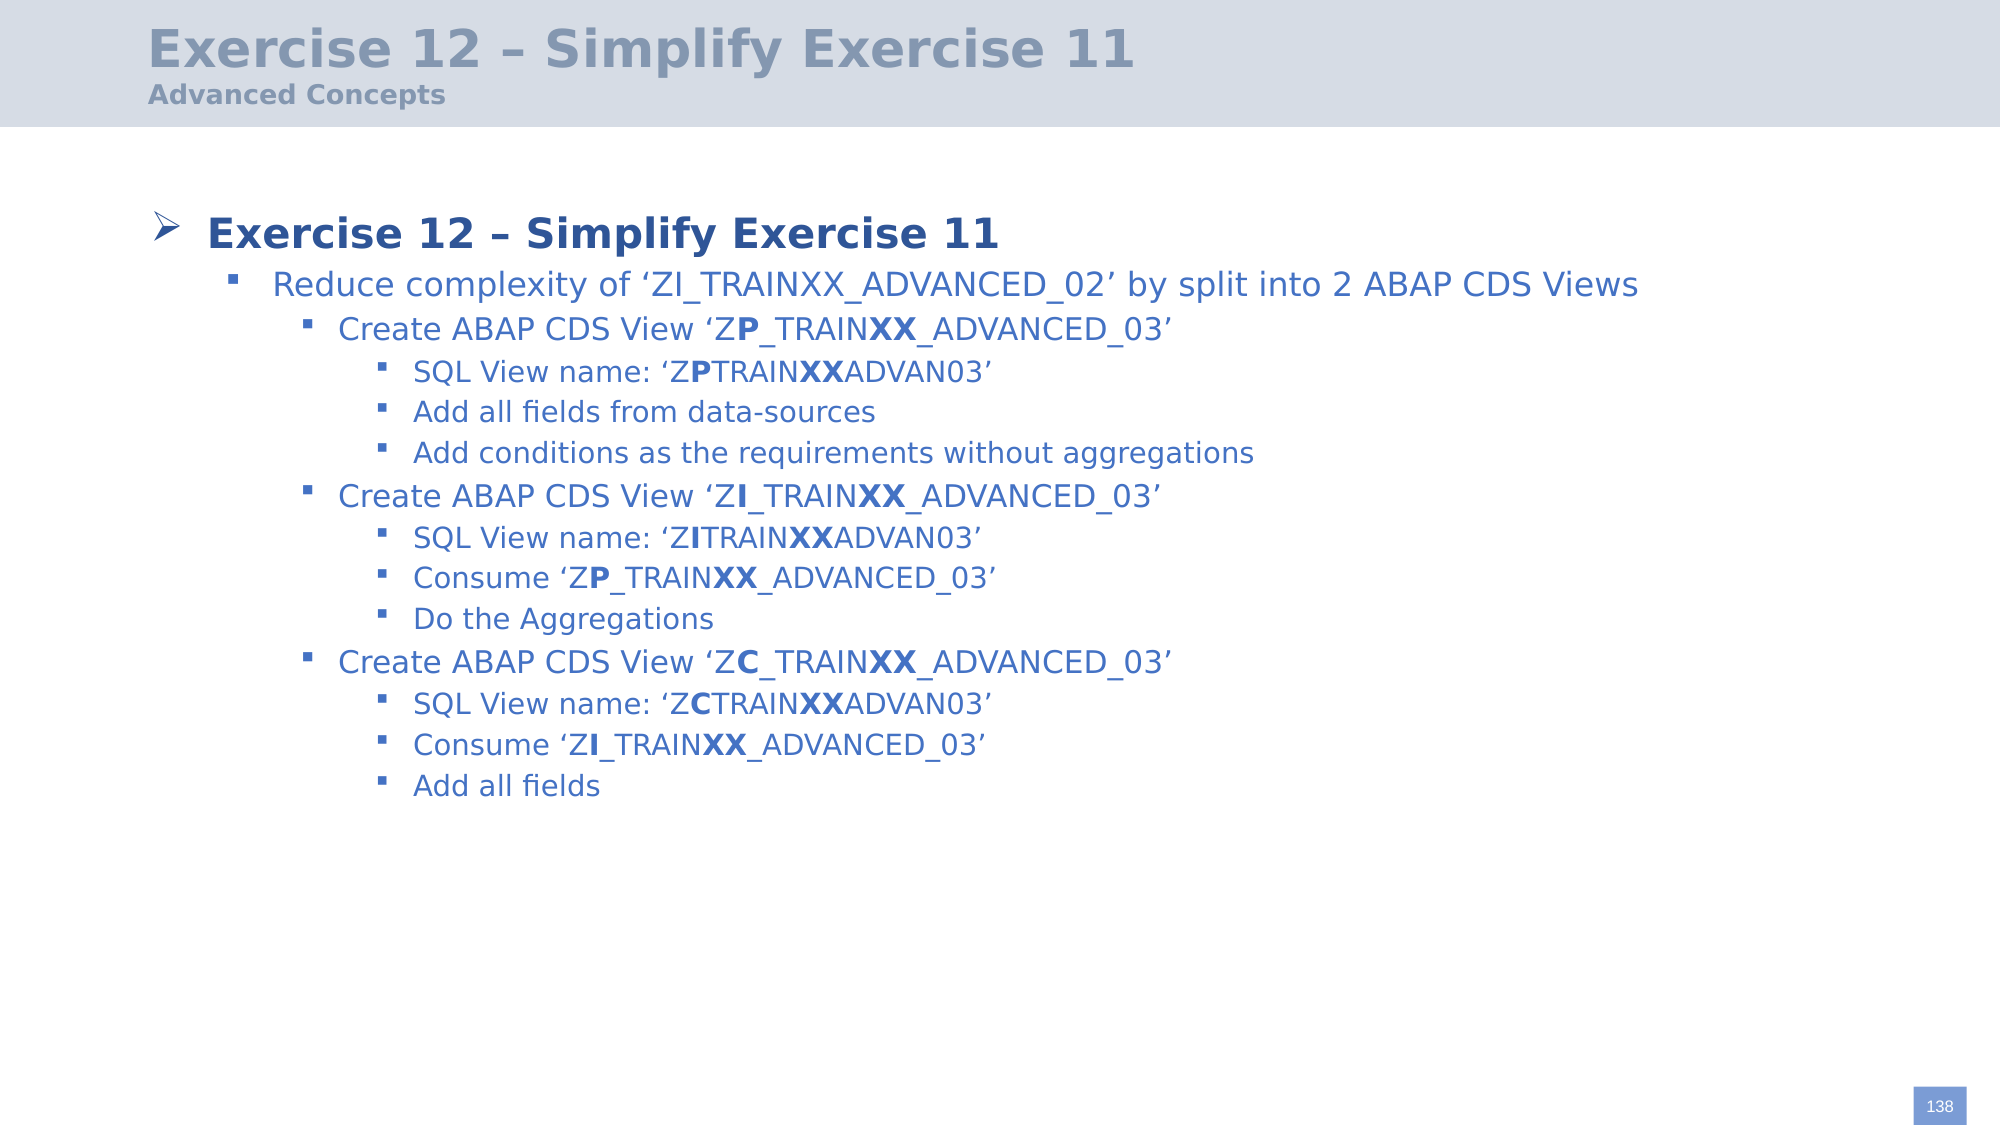

# Exercise 12 – Simplify Exercise 11 Advanced Concepts
Exercise 12 – Simplify Exercise 11
Reduce complexity of ‘ZI_TRAINXX_ADVANCED_02’ by split into 2 ABAP CDS Views
Create ABAP CDS View ‘ZP_TRAINXX_ADVANCED_03’
SQL View name: ‘ZPTRAINXXADVAN03’
Add all fields from data-sources
Add conditions as the requirements without aggregations
Create ABAP CDS View ‘ZI_TRAINXX_ADVANCED_03’
SQL View name: ‘ZITRAINXXADVAN03’
Consume ‘ZP_TRAINXX_ADVANCED_03’
Do the Aggregations
Create ABAP CDS View ‘ZC_TRAINXX_ADVANCED_03’
SQL View name: ‘ZCTRAINXXADVAN03’
Consume ‘ZI_TRAINXX_ADVANCED_03’
Add all fields